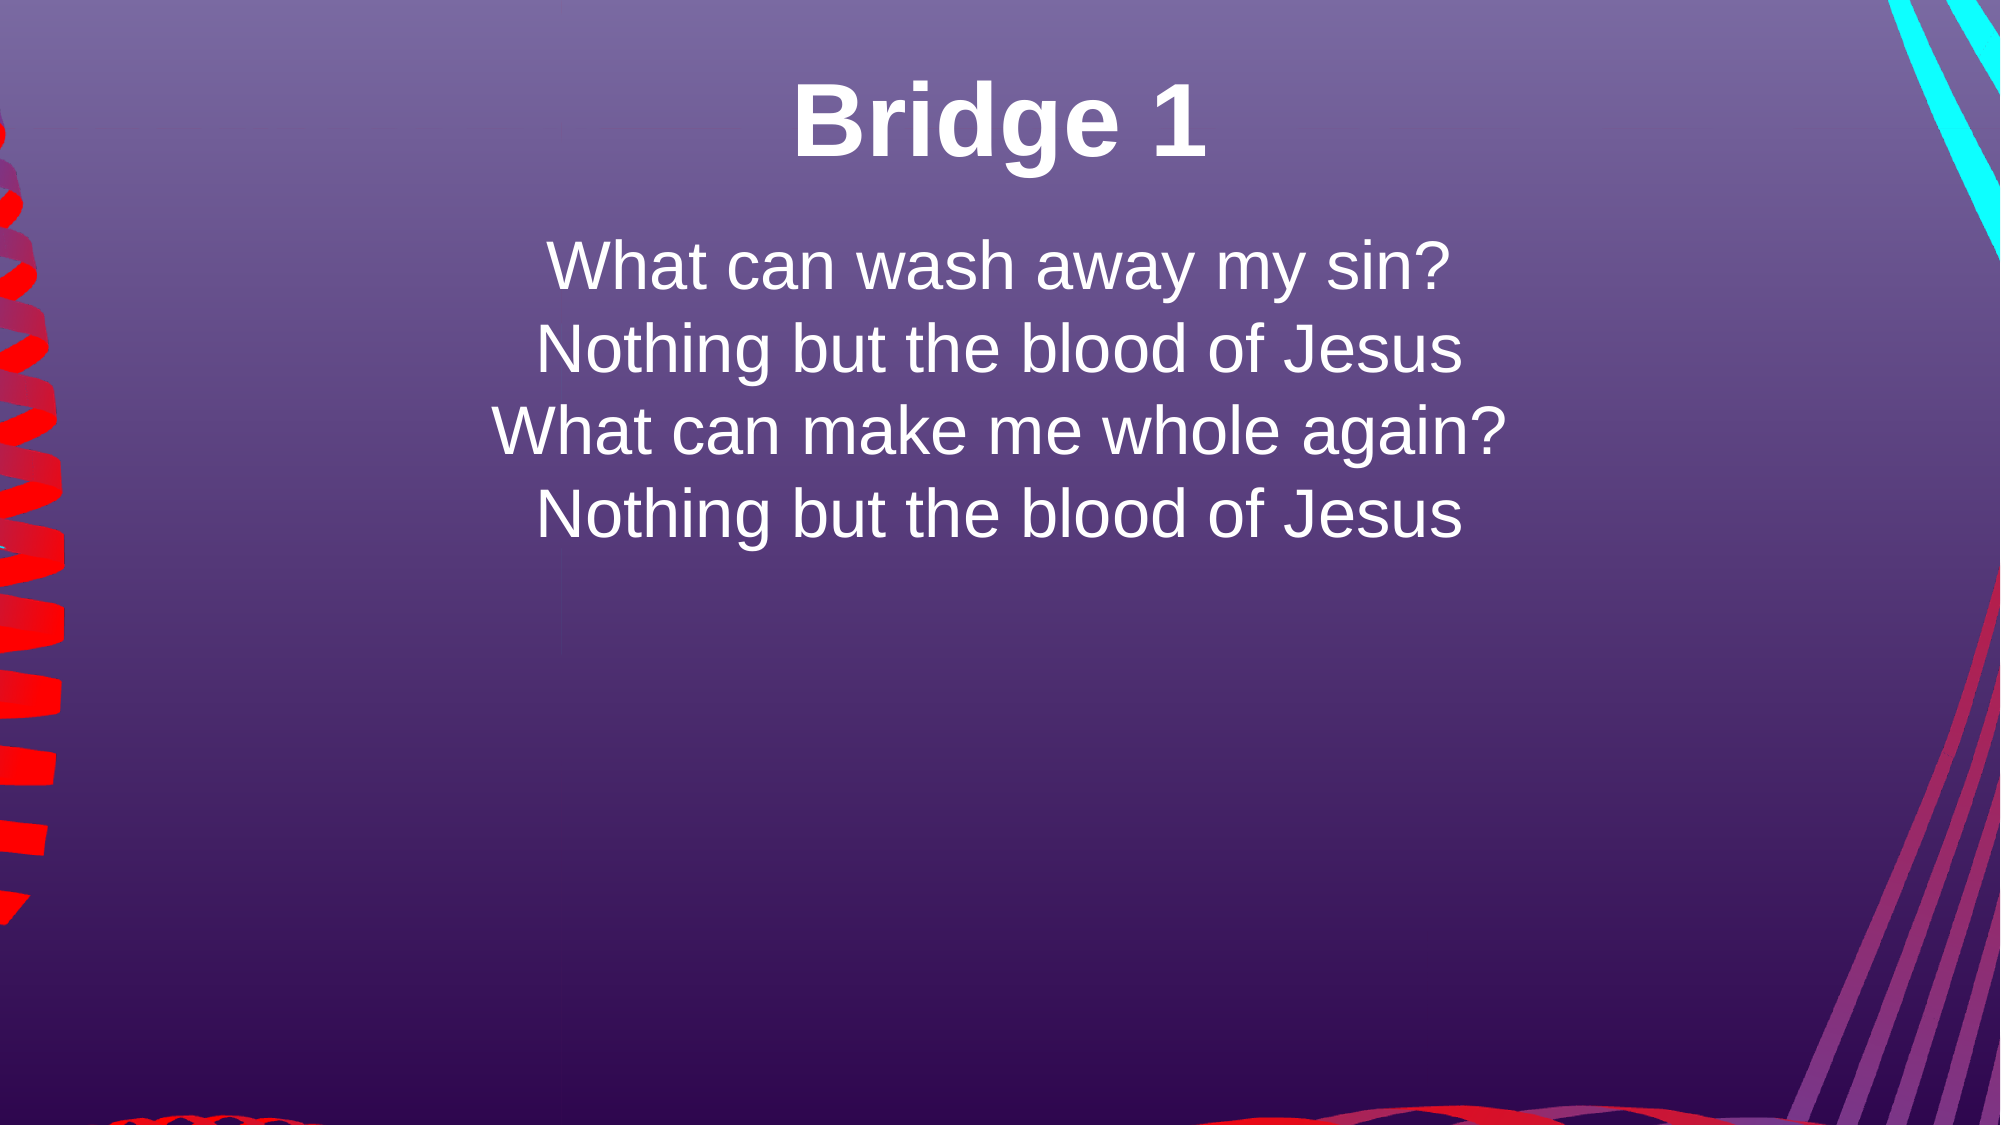

Bridge 1
What can wash away my sin?
Nothing but the blood of Jesus
What can make me whole again?
Nothing but the blood of Jesus